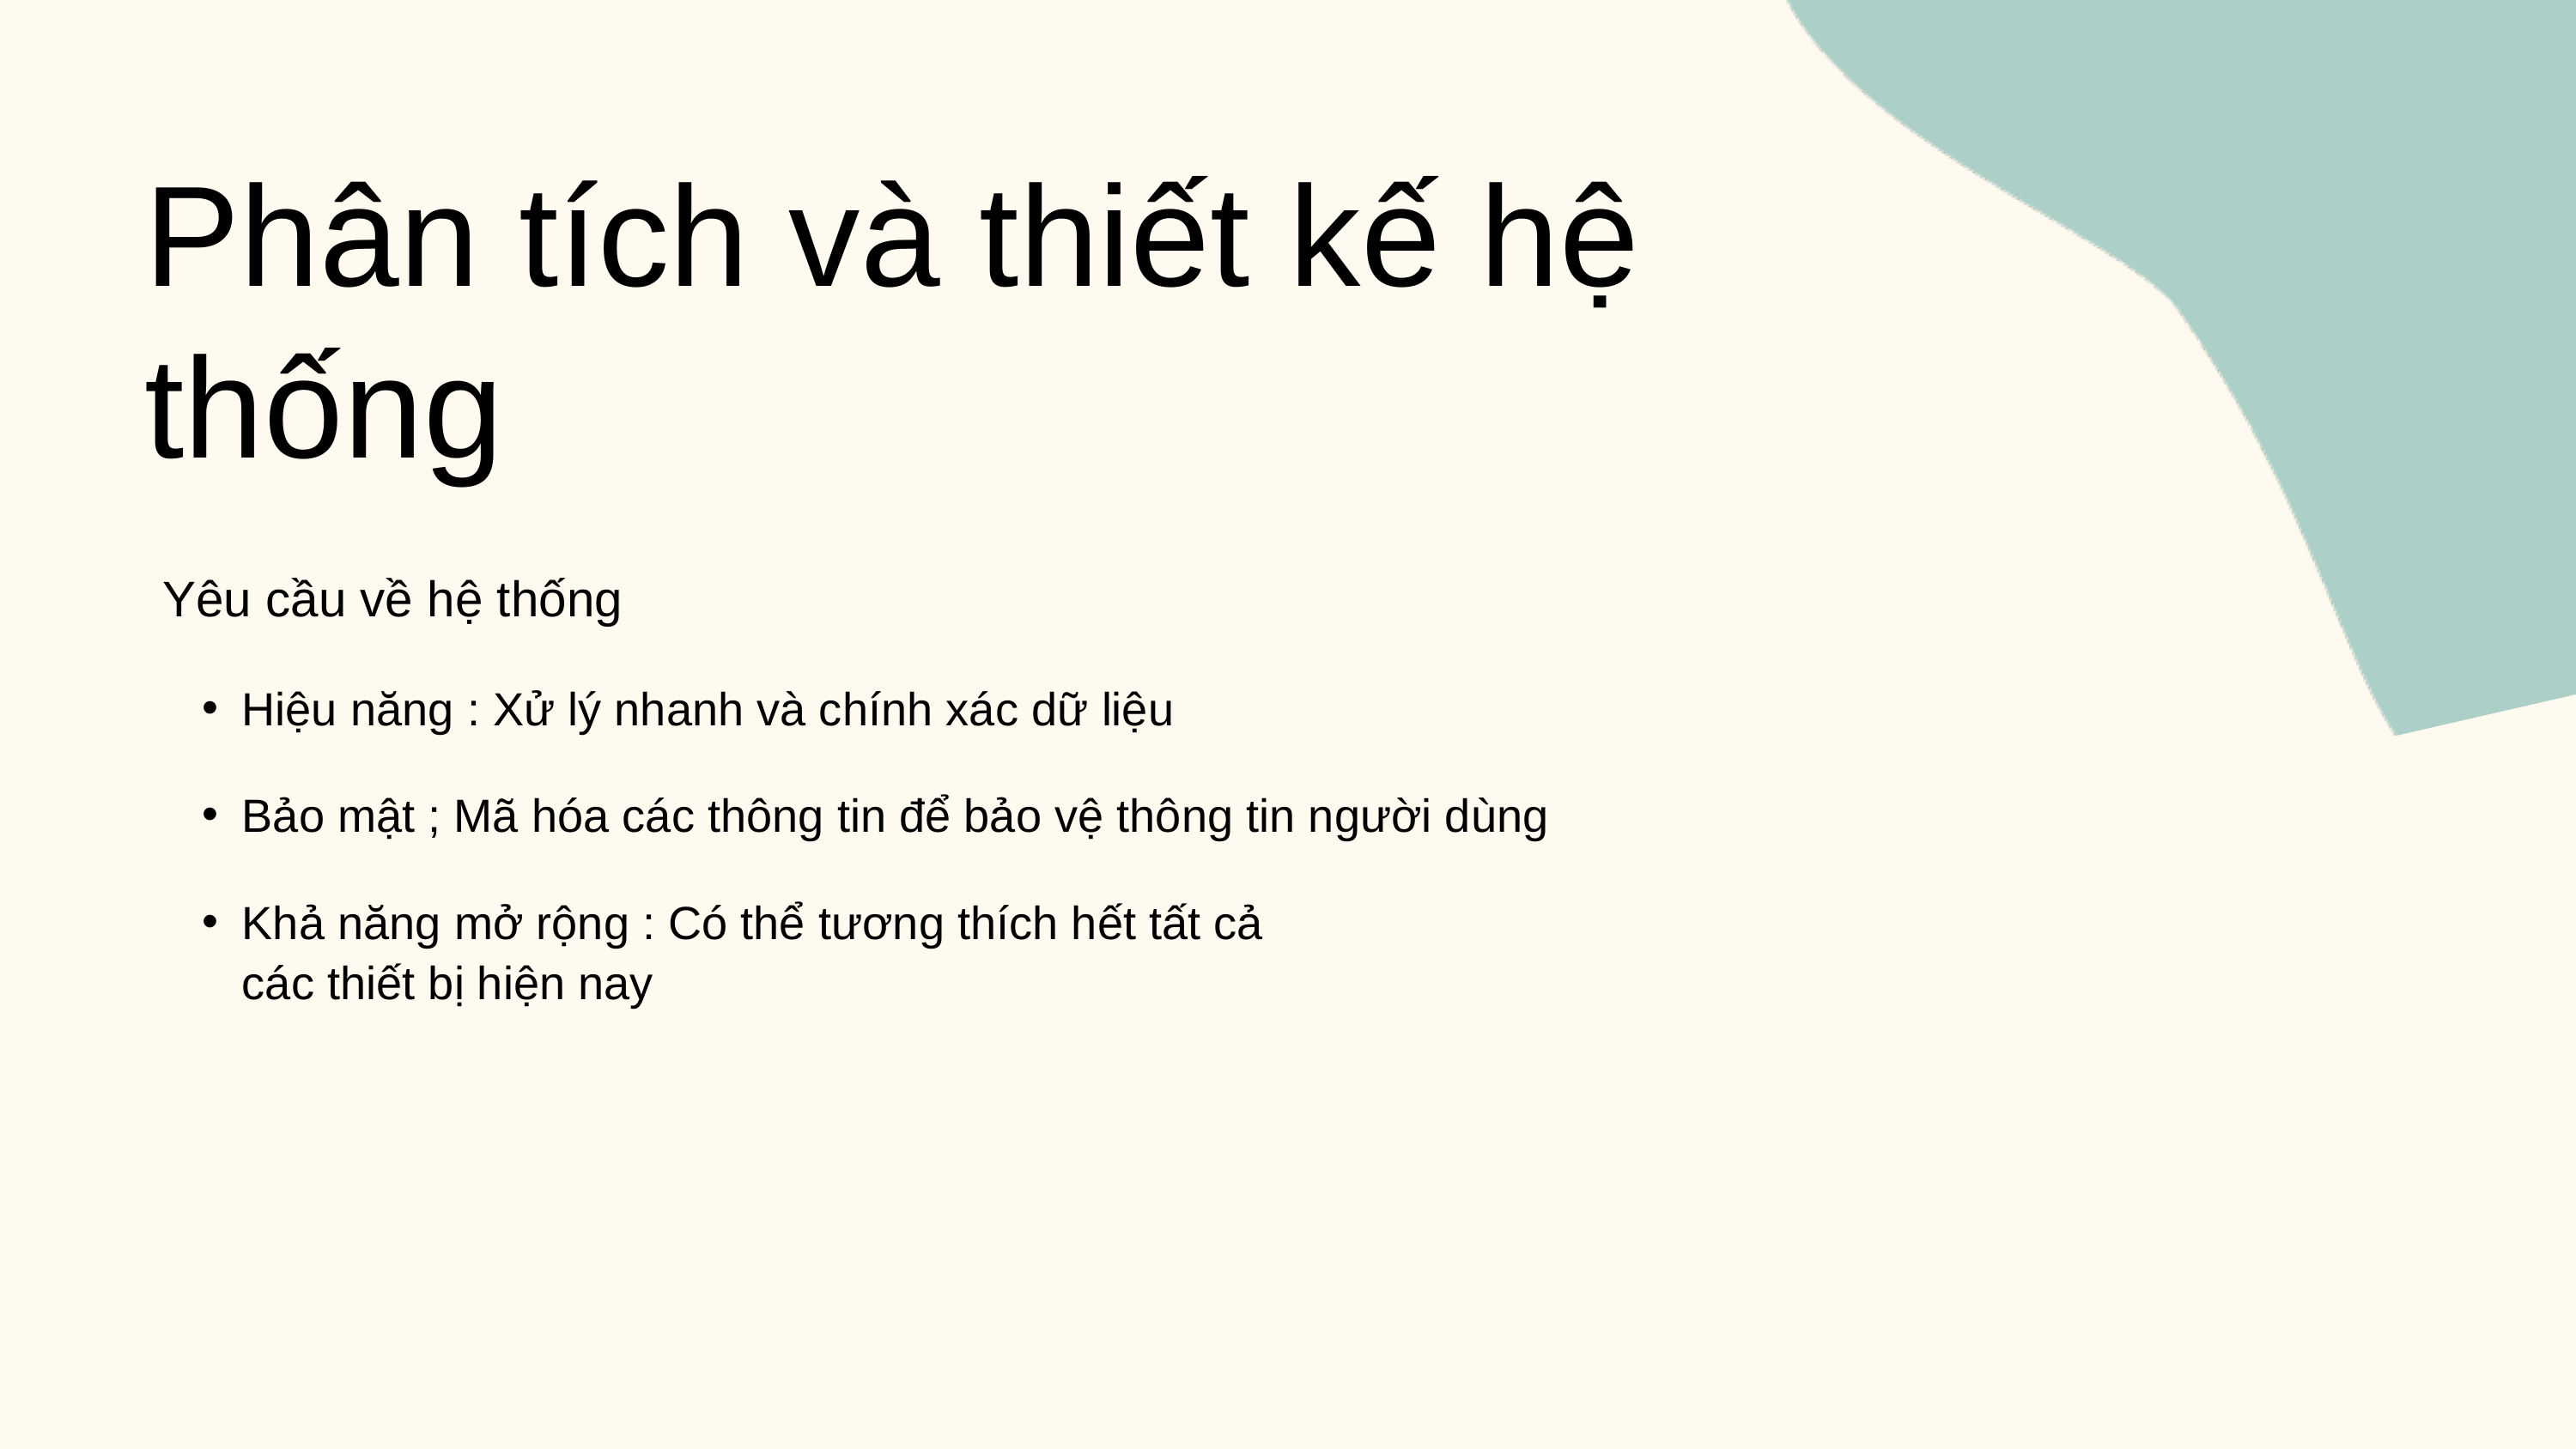

Phân tích và thiết kế hệ thống
Yêu cầu về hệ thống
Hiệu năng : Xử lý nhanh và chính xác dữ liệu
Bảo mật ; Mã hóa các thông tin để bảo vệ thông tin người dùng
Khả năng mở rộng : Có thể tương thích hết tất cả các thiết bị hiện nay